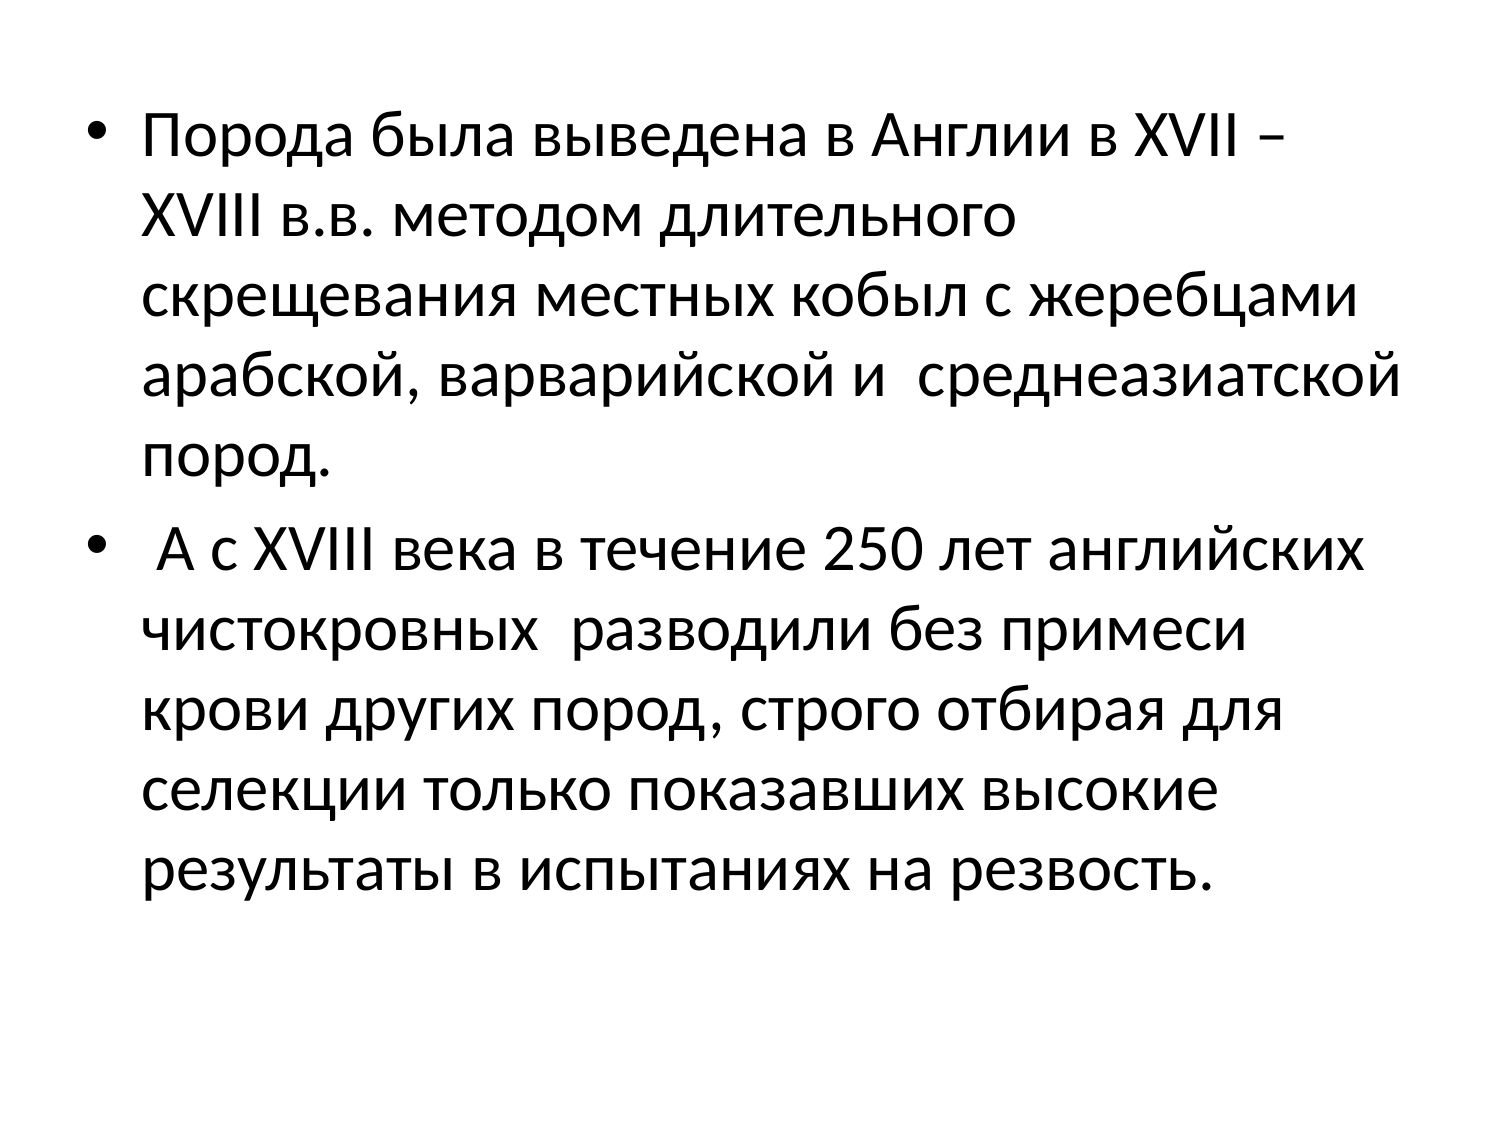

Порода была выведена в Англии в XVII – XVIII в.в. методом длительного скрещевания местных кобыл с жеребцами арабской, варварийской и  среднеазиатской пород.
 А с XVIII века в течение 250 лет английских чистокровных  разводили без примеси крови других пород, строго отбирая для селекции только показавших высокие результаты в испытаниях на резвость.